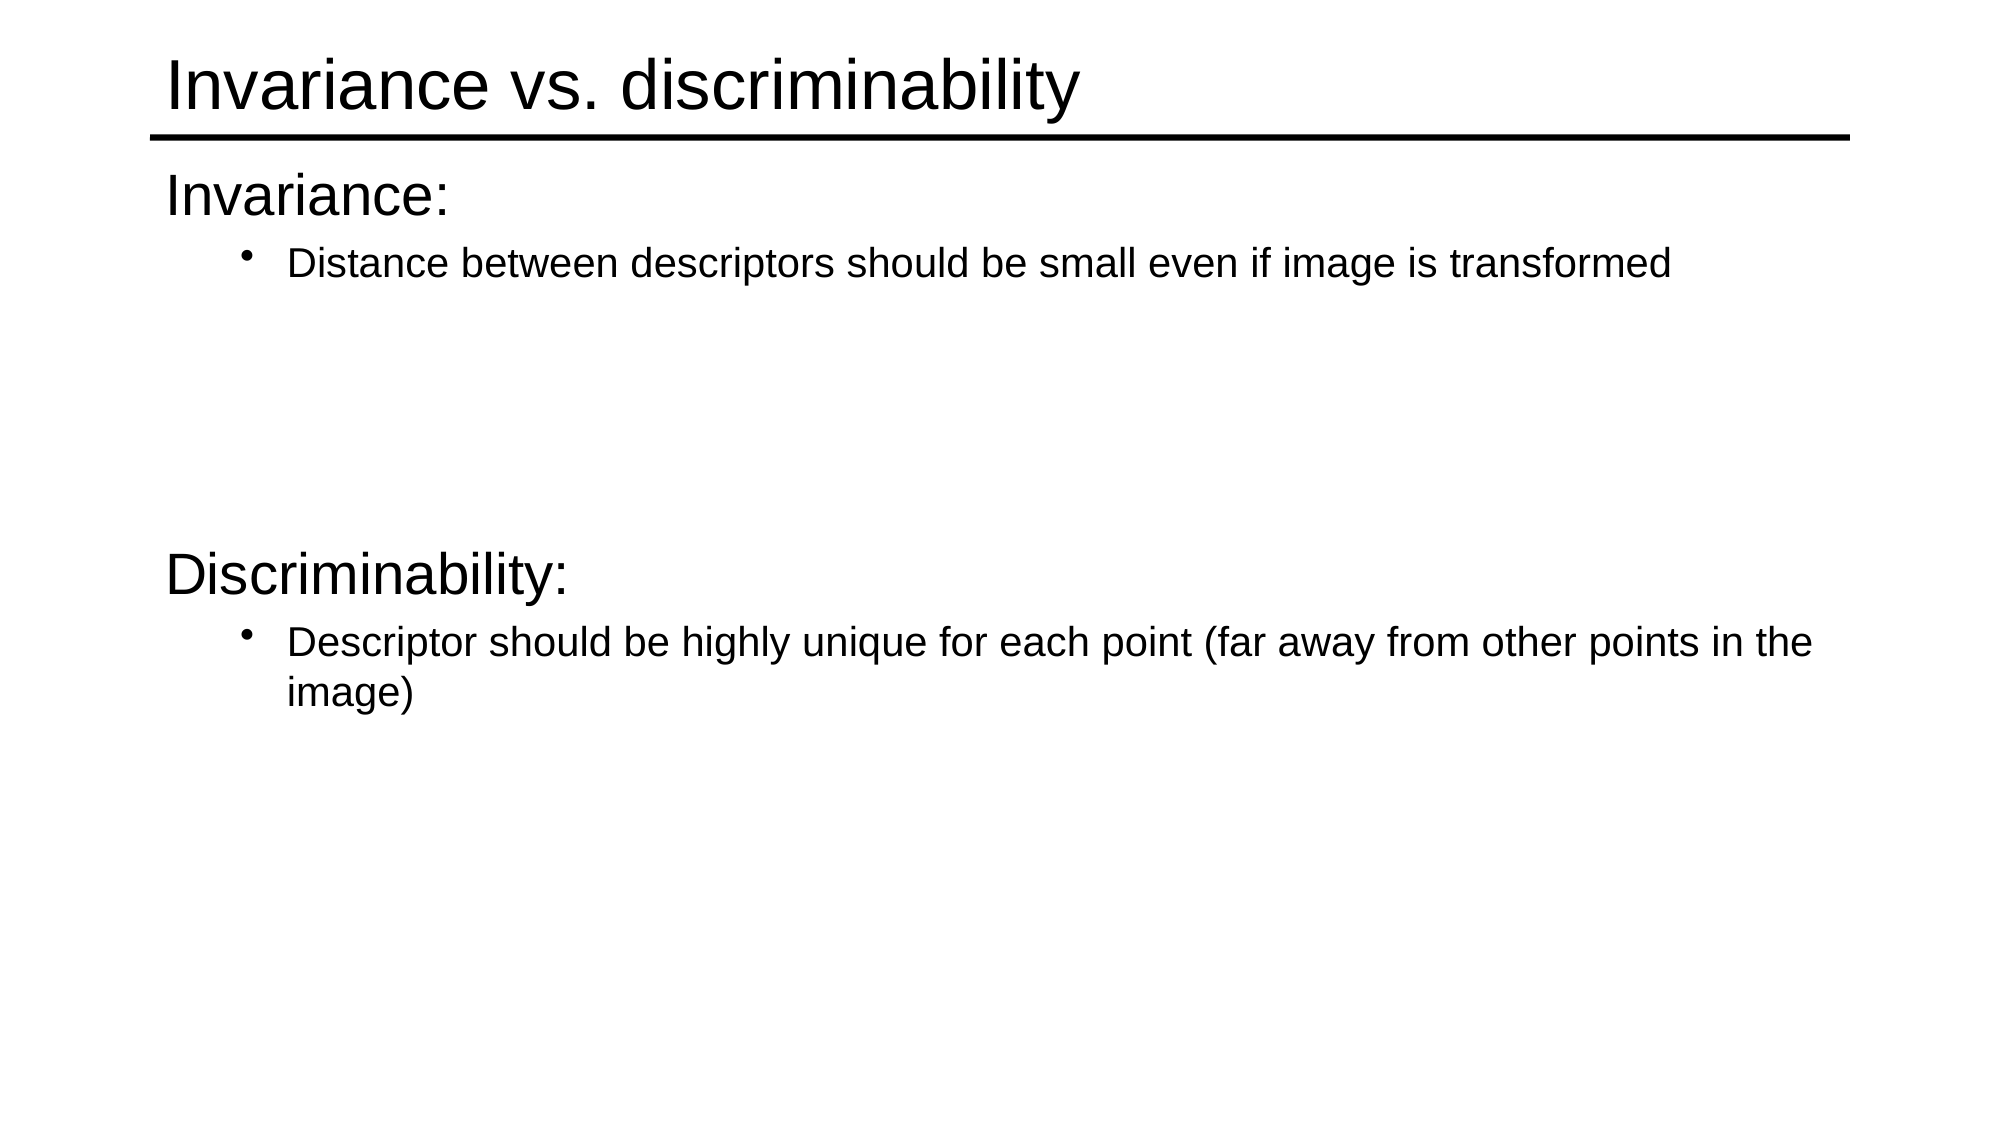

# Invariance vs. discriminability
Invariance:
Distance between descriptors should be small even if image is transformed

Discriminability:
Descriptor should be highly unique for each point (far away from other points in the image)